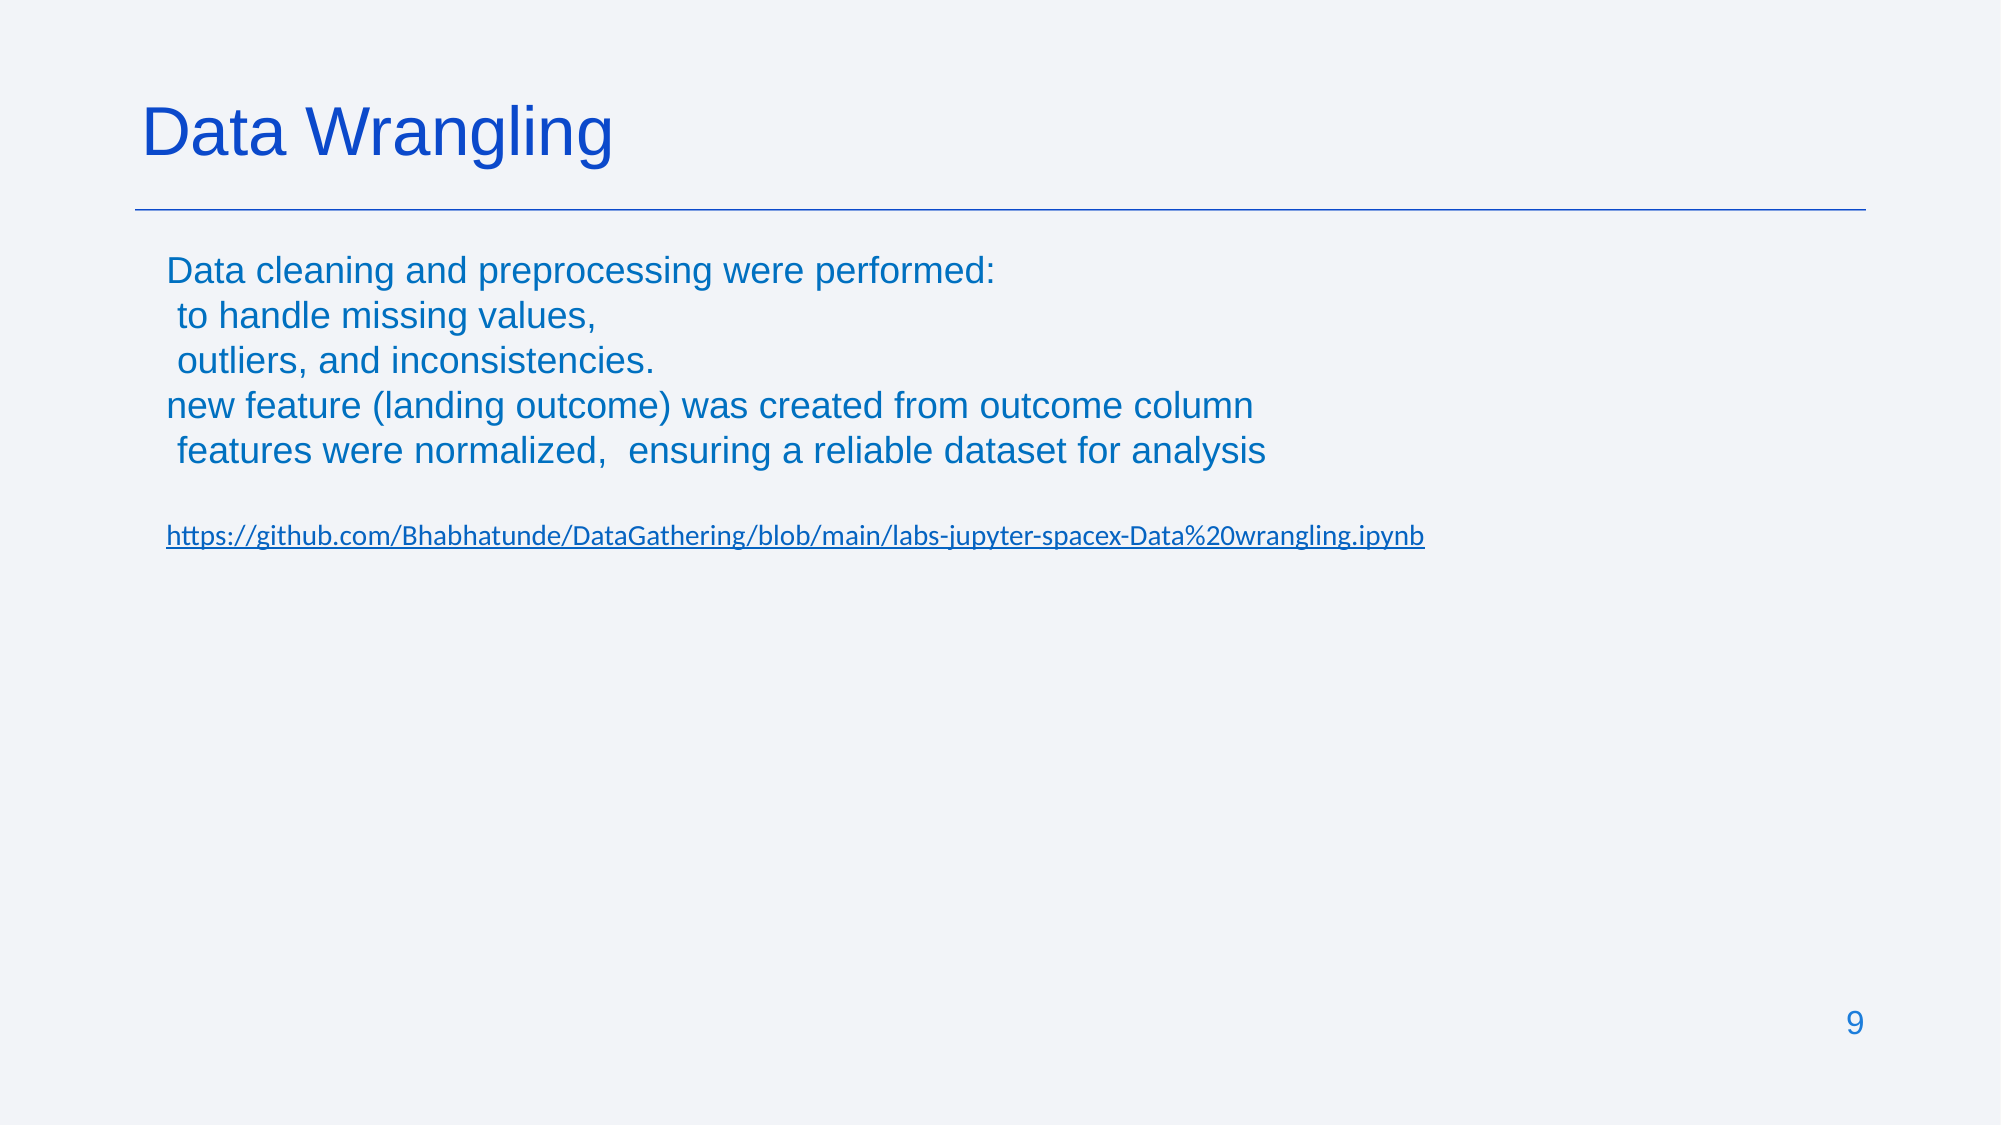

Data Wrangling
Data cleaning and preprocessing were performed:
 to handle missing values,
 outliers, and inconsistencies.
new feature (landing outcome) was created from outcome column
 features were normalized,  ensuring a reliable dataset for analysis

https://github.com/Bhabhatunde/DataGathering/blob/main/labs-jupyter-spacex-Data%20wrangling.ipynb

9